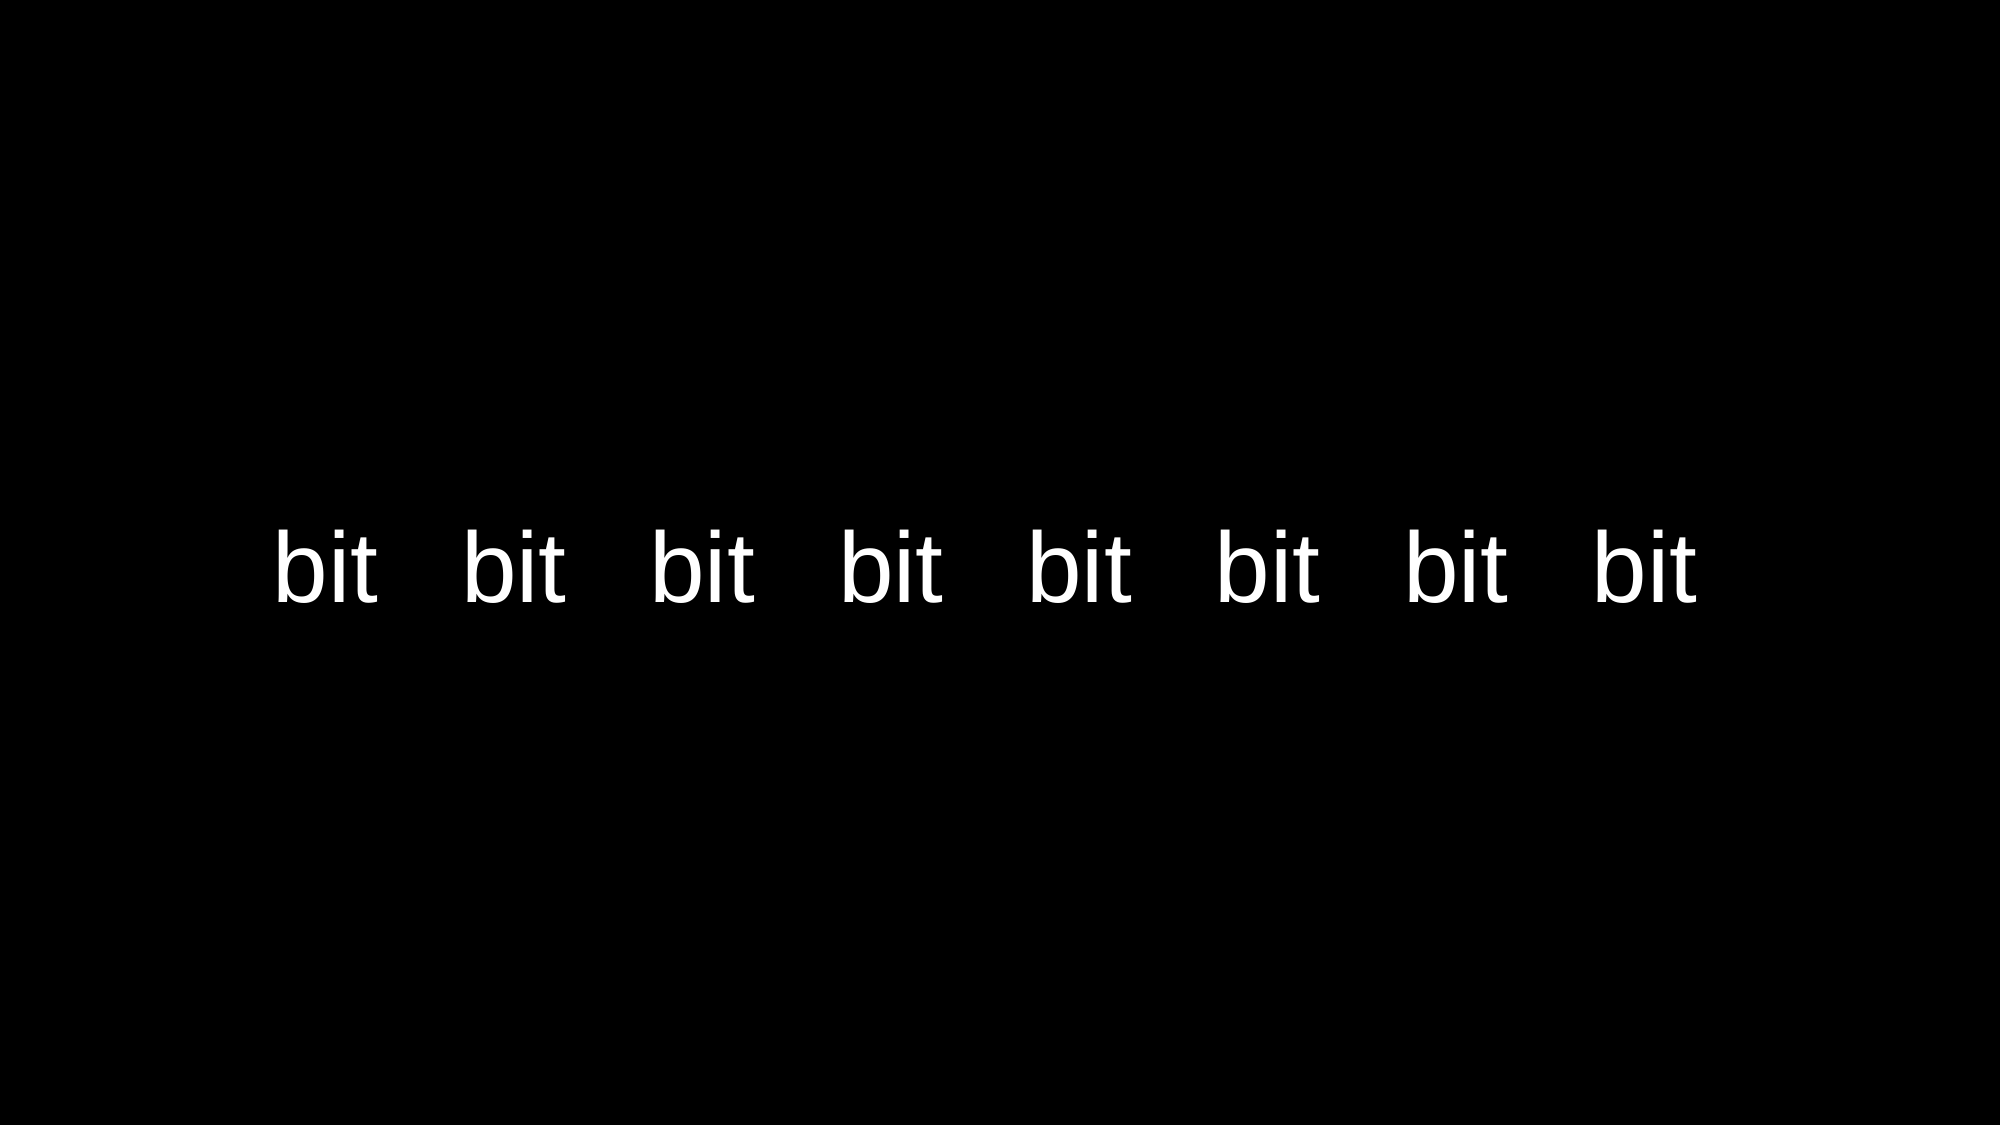

# bit   bit   bit   bit   bit   bit   bit   bit